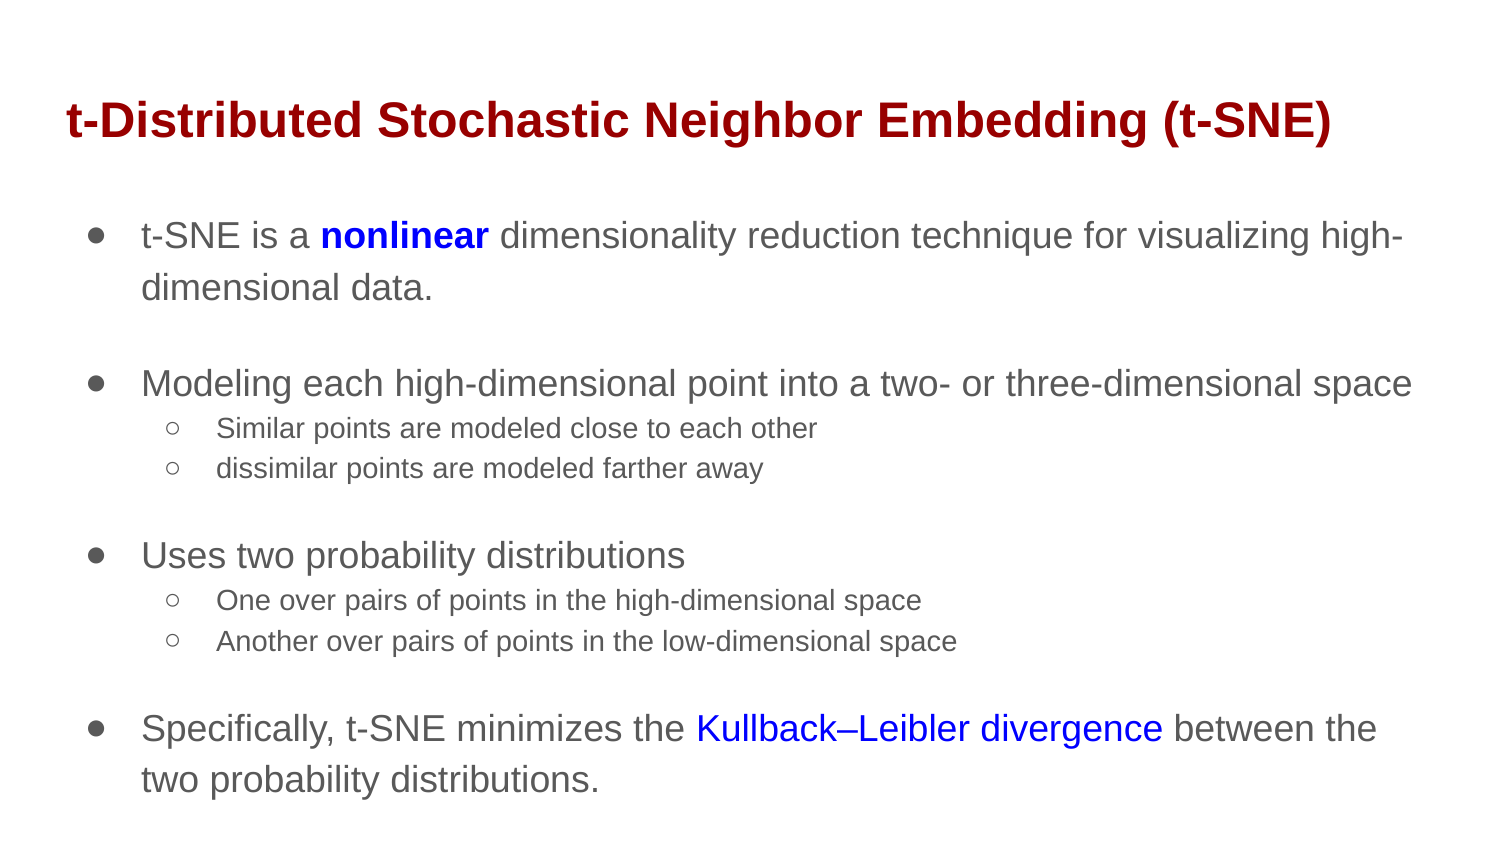

# t-Distributed Stochastic Neighbor Embedding (t-SNE)
t-SNE is a nonlinear dimensionality reduction technique for visualizing high-dimensional data.
Modeling each high-dimensional point into a two- or three-dimensional space
Similar points are modeled close to each other
dissimilar points are modeled farther away
Uses two probability distributions
One over pairs of points in the high-dimensional space
Another over pairs of points in the low-dimensional space
Specifically, t-SNE minimizes the Kullback–Leibler divergence between the two probability distributions.